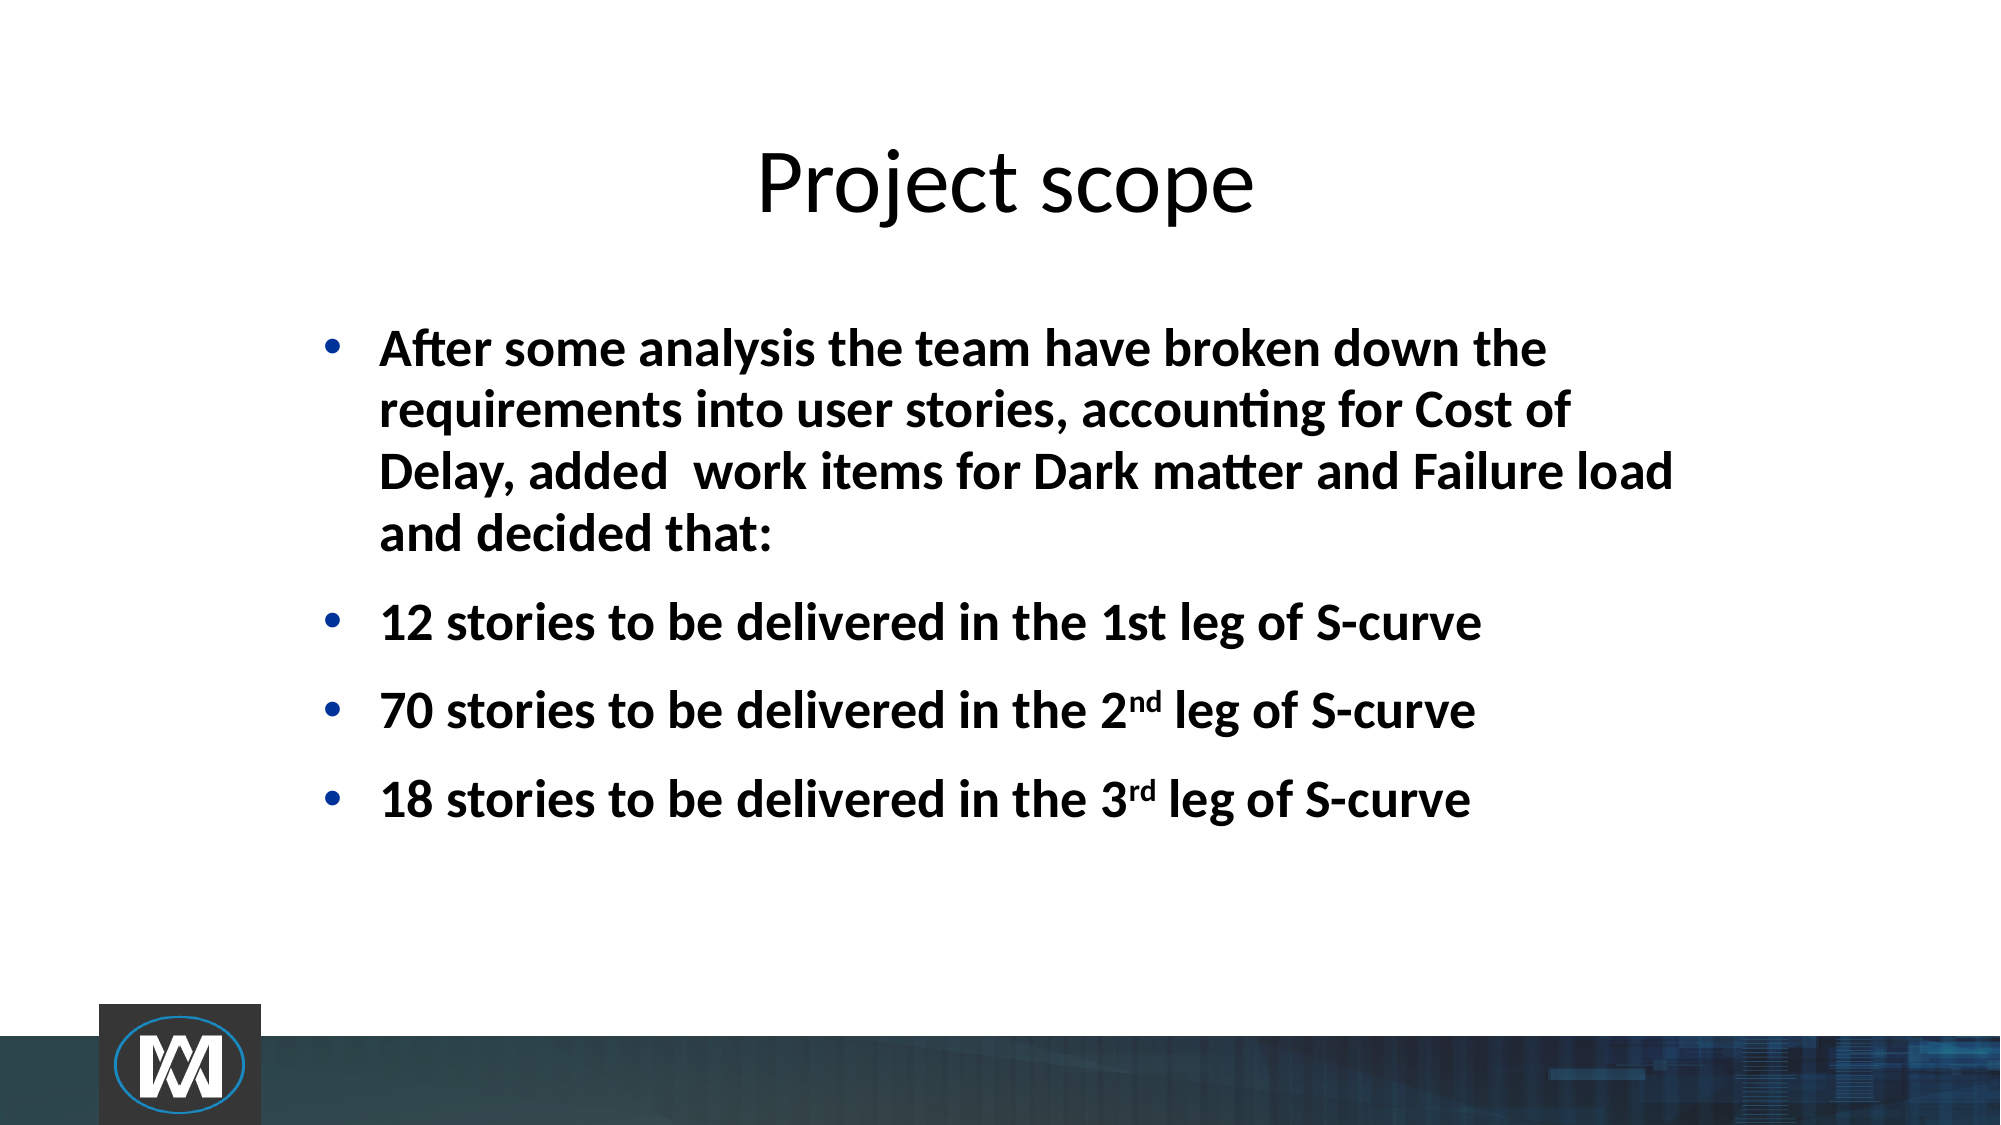

Project scope
After some analysis the team have broken down the requirements into user stories, accounting for Cost of Delay, added  work items for Dark matter and Failure load and decided that:
12 stories to be delivered in the 1st leg of S-curve
70 stories to be delivered in the 2nd leg of S-curve
18 stories to be delivered in the 3rd leg of S-curve